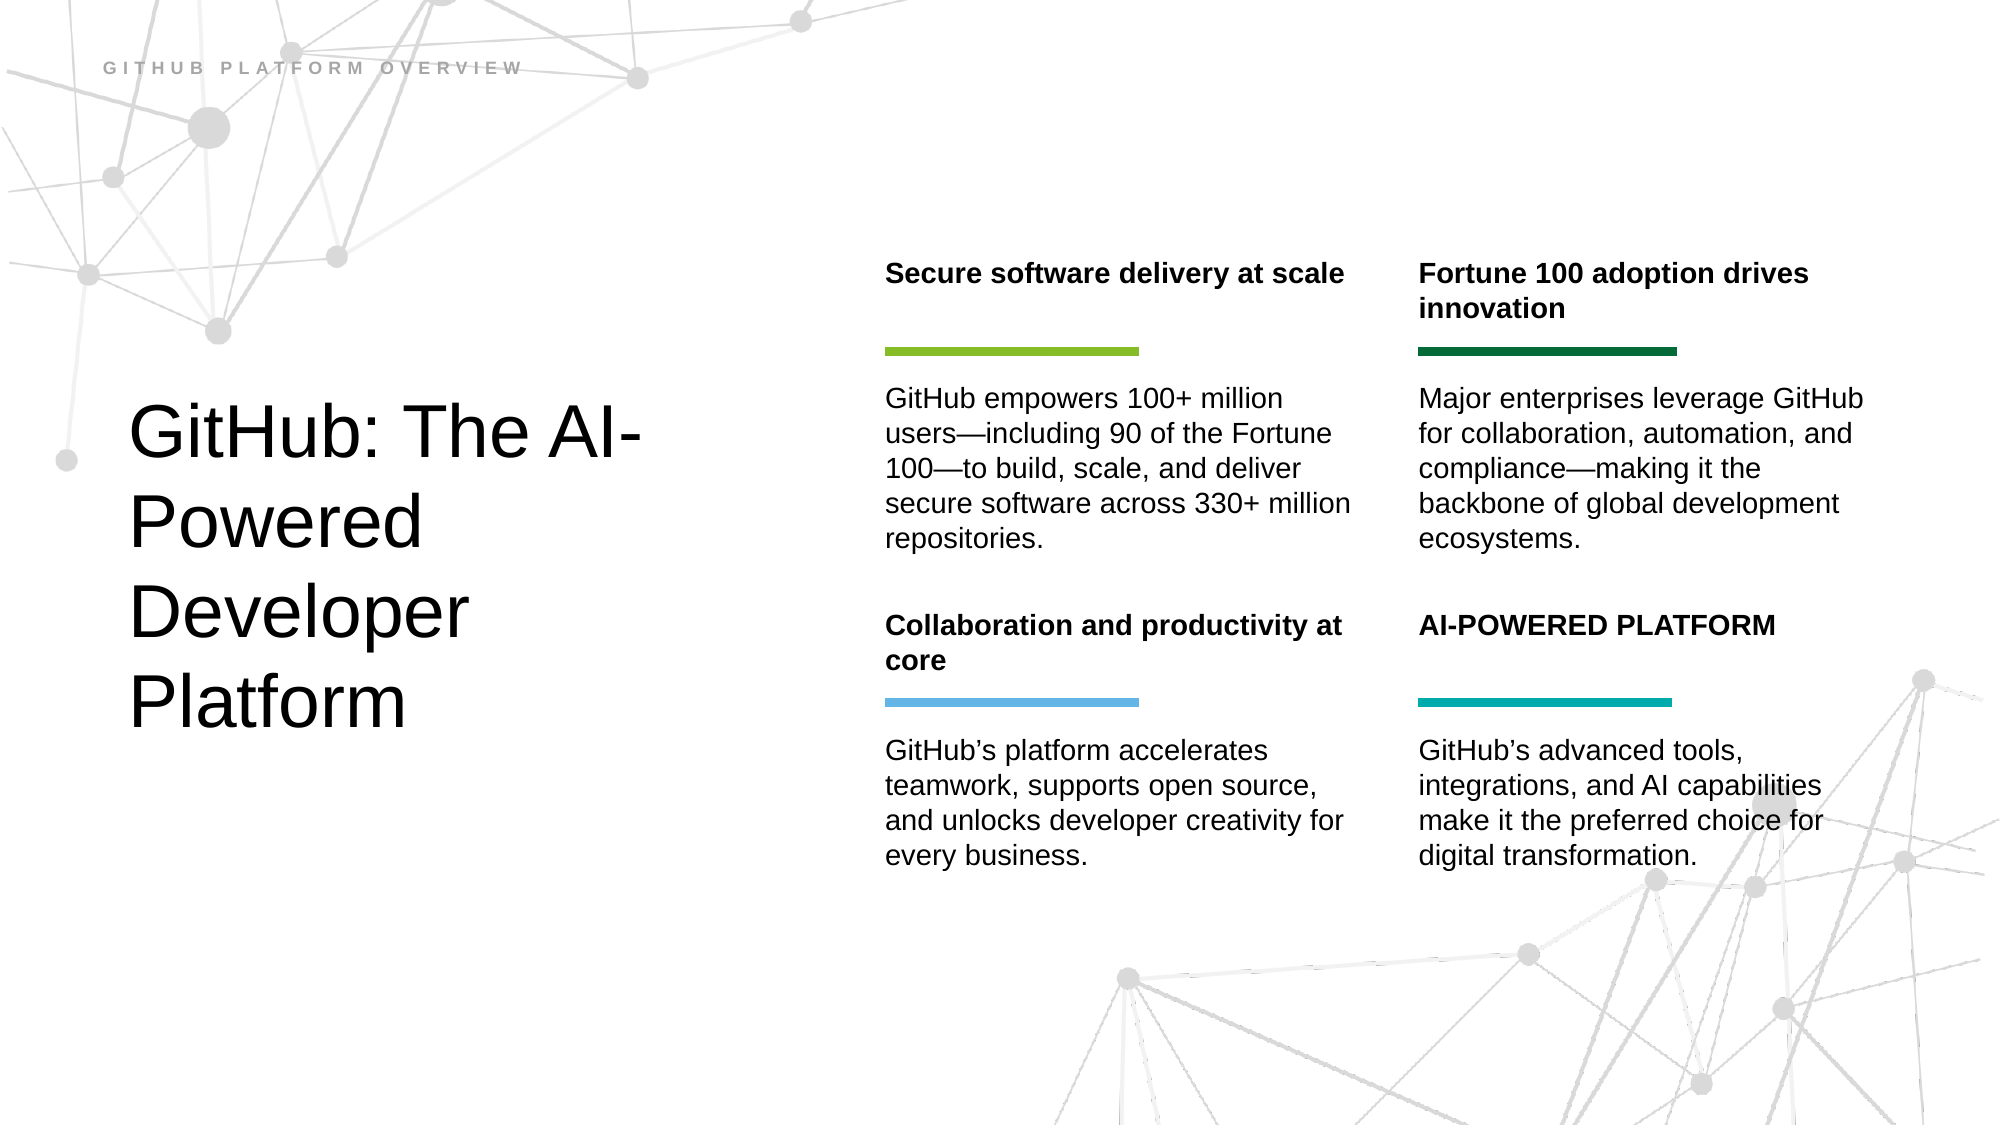

GITHUB PLATFORM OVERVIEW
Secure software delivery at scale
Fortune 100 adoption drives innovation
GitHub: The AI-Powered Developer Platform
GitHub empowers 100+ million users—including 90 of the Fortune 100—to build, scale, and deliver secure software across 330+ million repositories.
Major enterprises leverage GitHub for collaboration, automation, and compliance—making it the backbone of global development ecosystems.
Collaboration and productivity at core
AI-POWERED PLATFORM
GitHub’s platform accelerates teamwork, supports open source, and unlocks developer creativity for every business.
GitHub’s advanced tools, integrations, and AI capabilities make it the preferred choice for digital transformation.